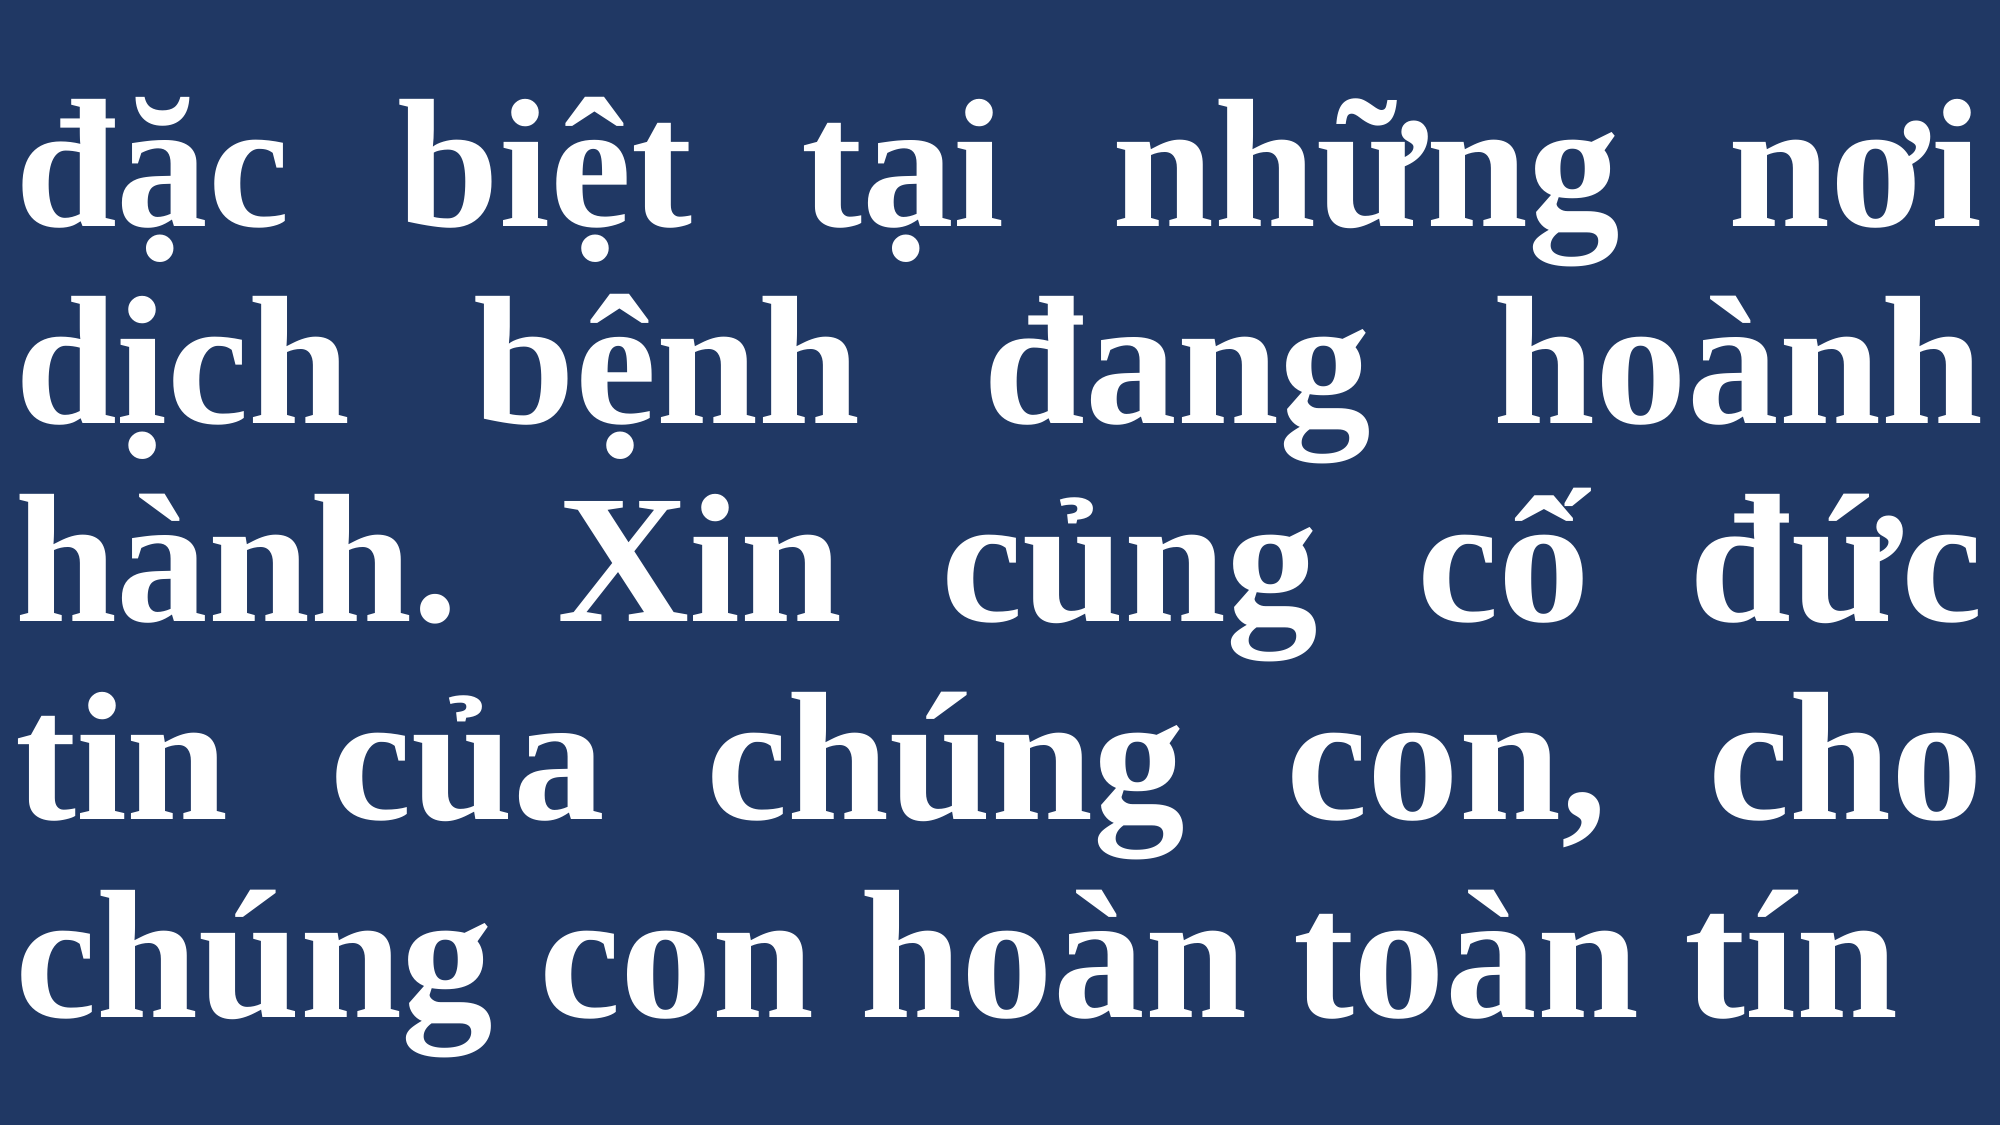

# đặc biệt tại những nơi dịch bệnh đang hoành hành. Xin củng cố đức tin của chúng con, cho chúng con hoàn toàn tín